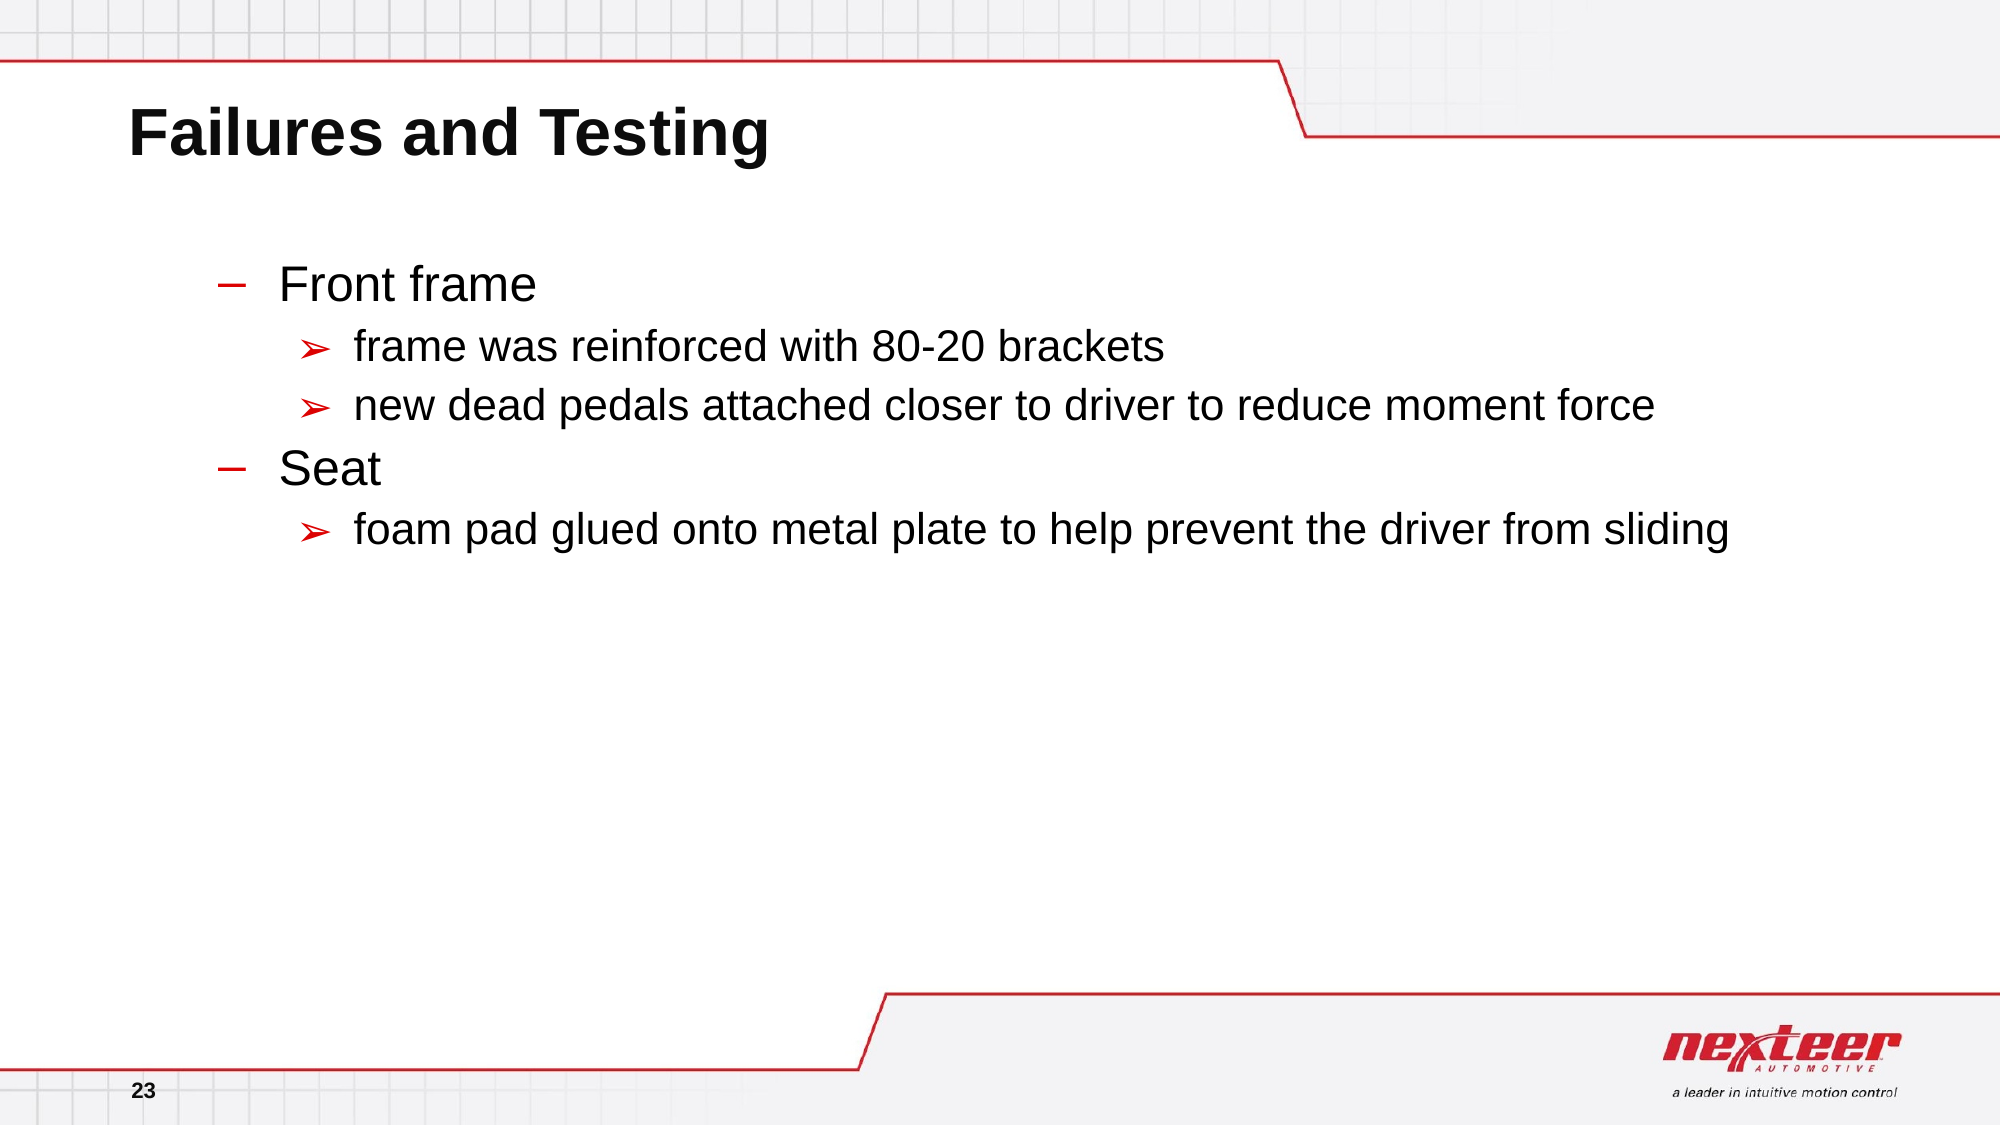

# Failures and Testing
Front frame
frame was reinforced with 80-20 brackets
new dead pedals attached closer to driver to reduce moment force
Seat
foam pad glued onto metal plate to help prevent the driver from sliding